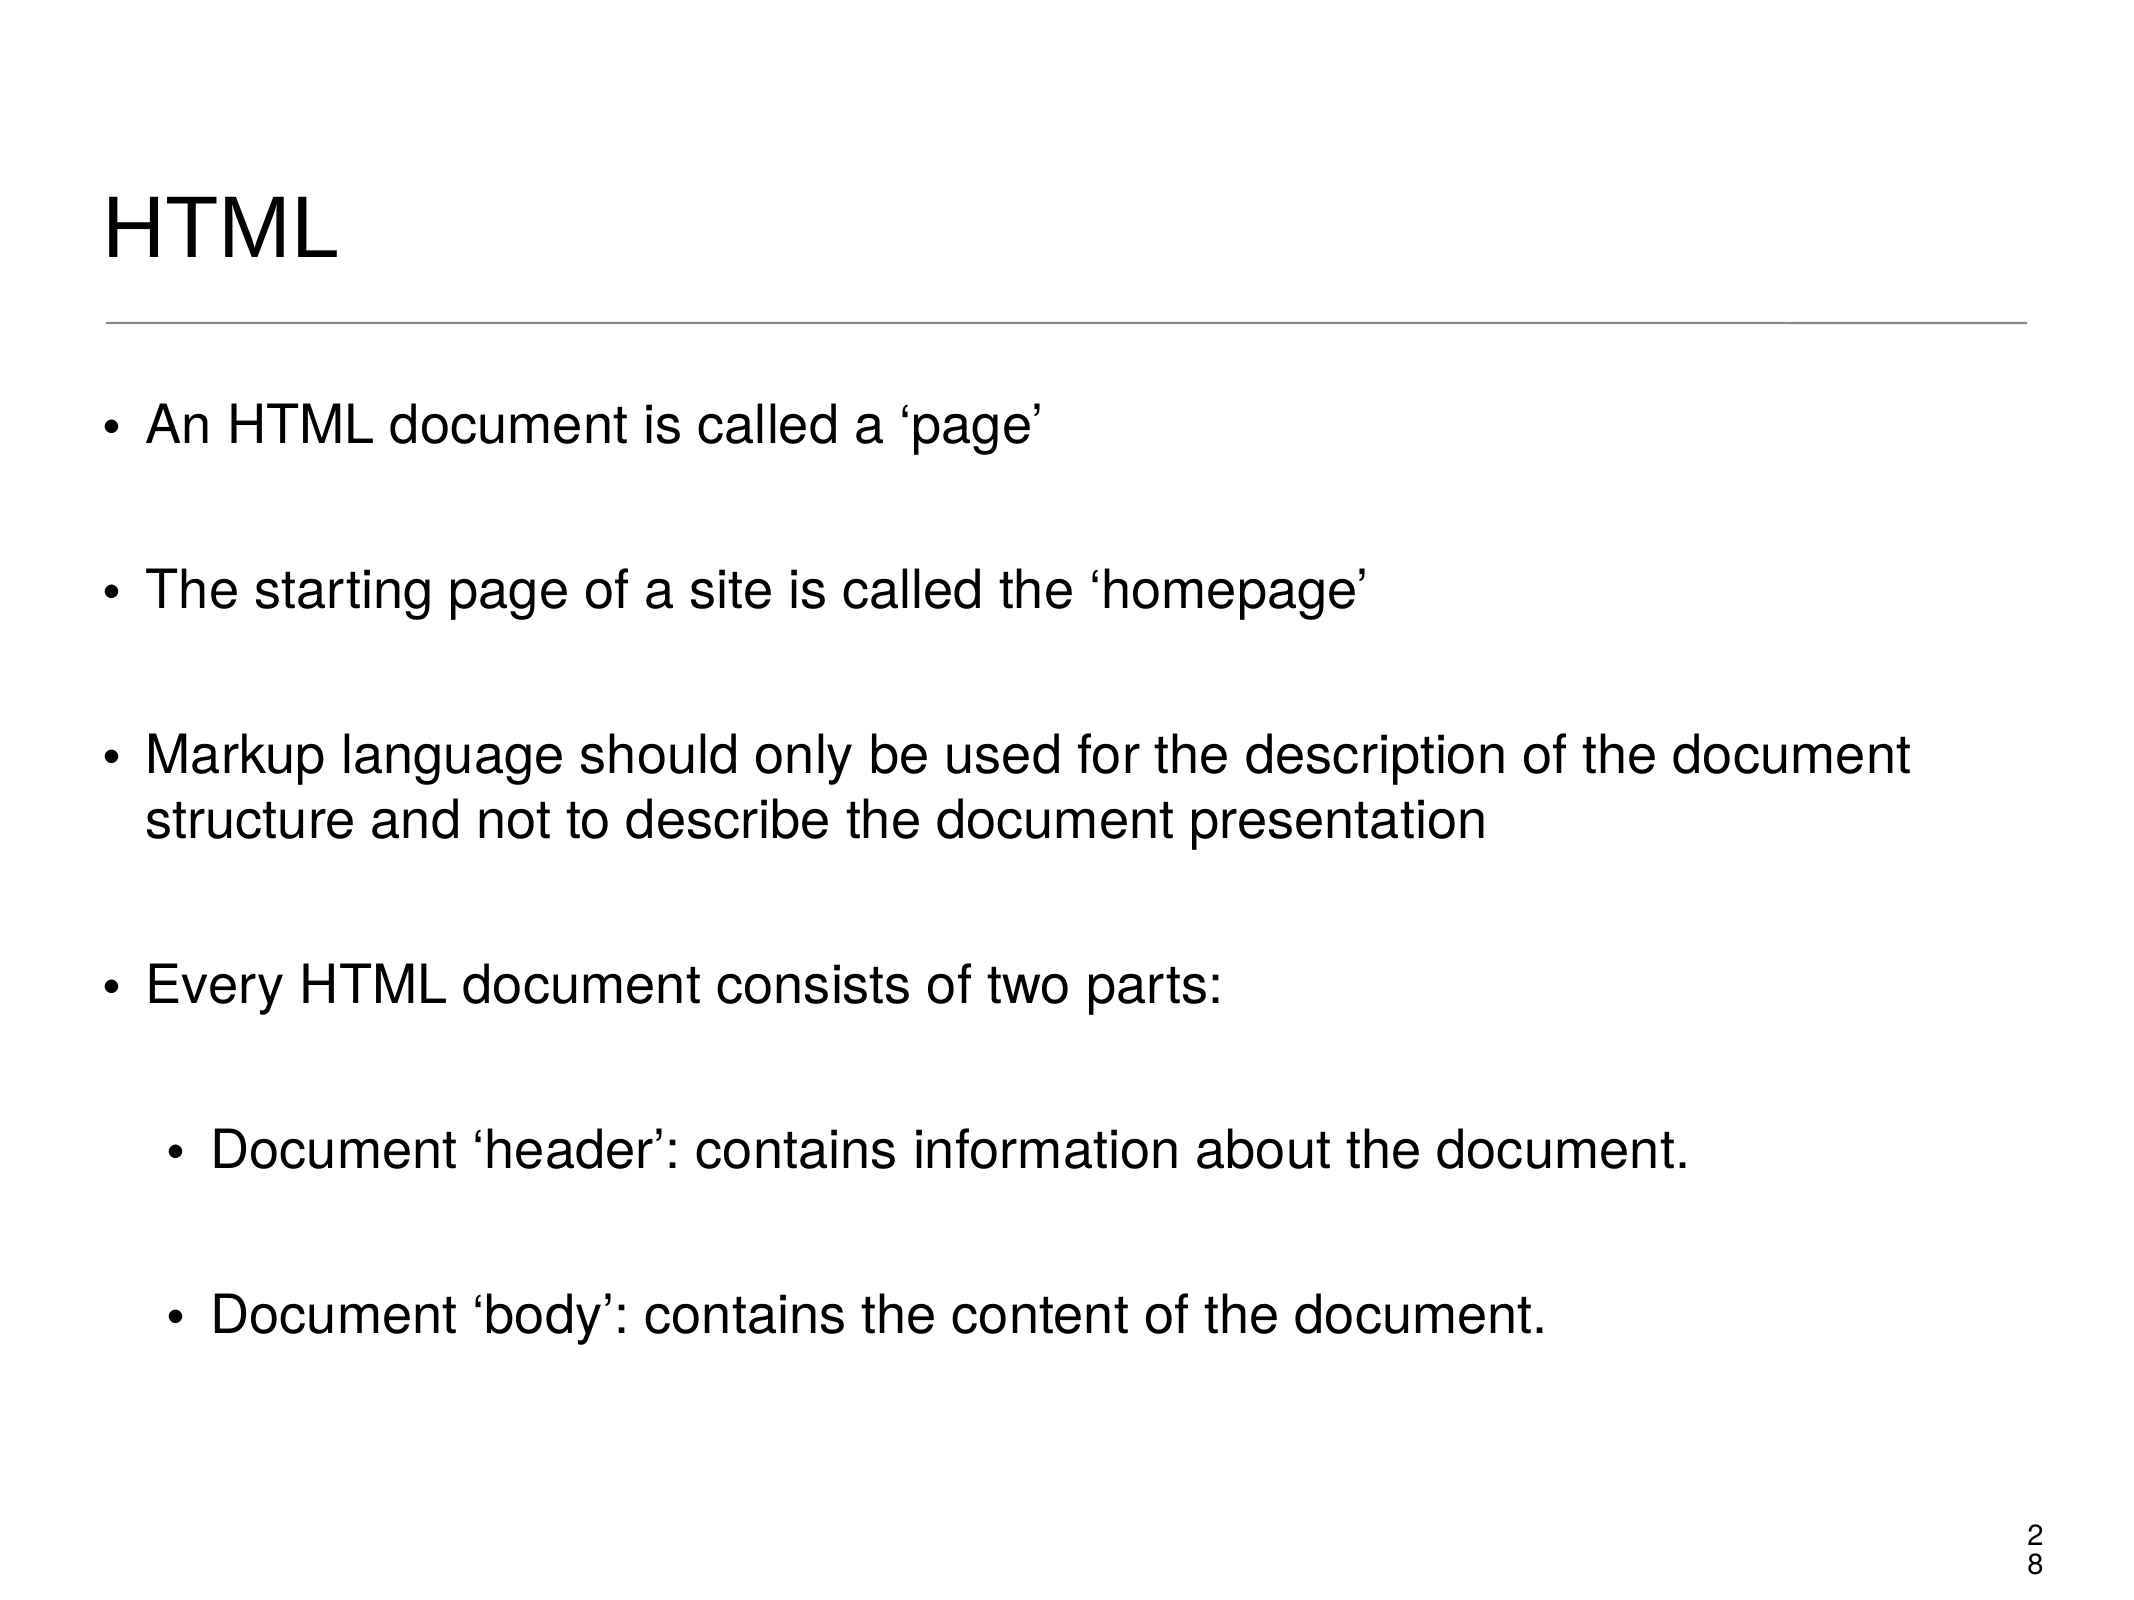

# HTML
An HTML document is called a ‘page’
The starting page of a site is called the ‘homepage’
Markup language should only be used for the description of the document structure and not to describe the document presentation
Every HTML document consists of two parts:
Document ‘header’: contains information about the document.
Document ‘body’: contains the content of the document.
28